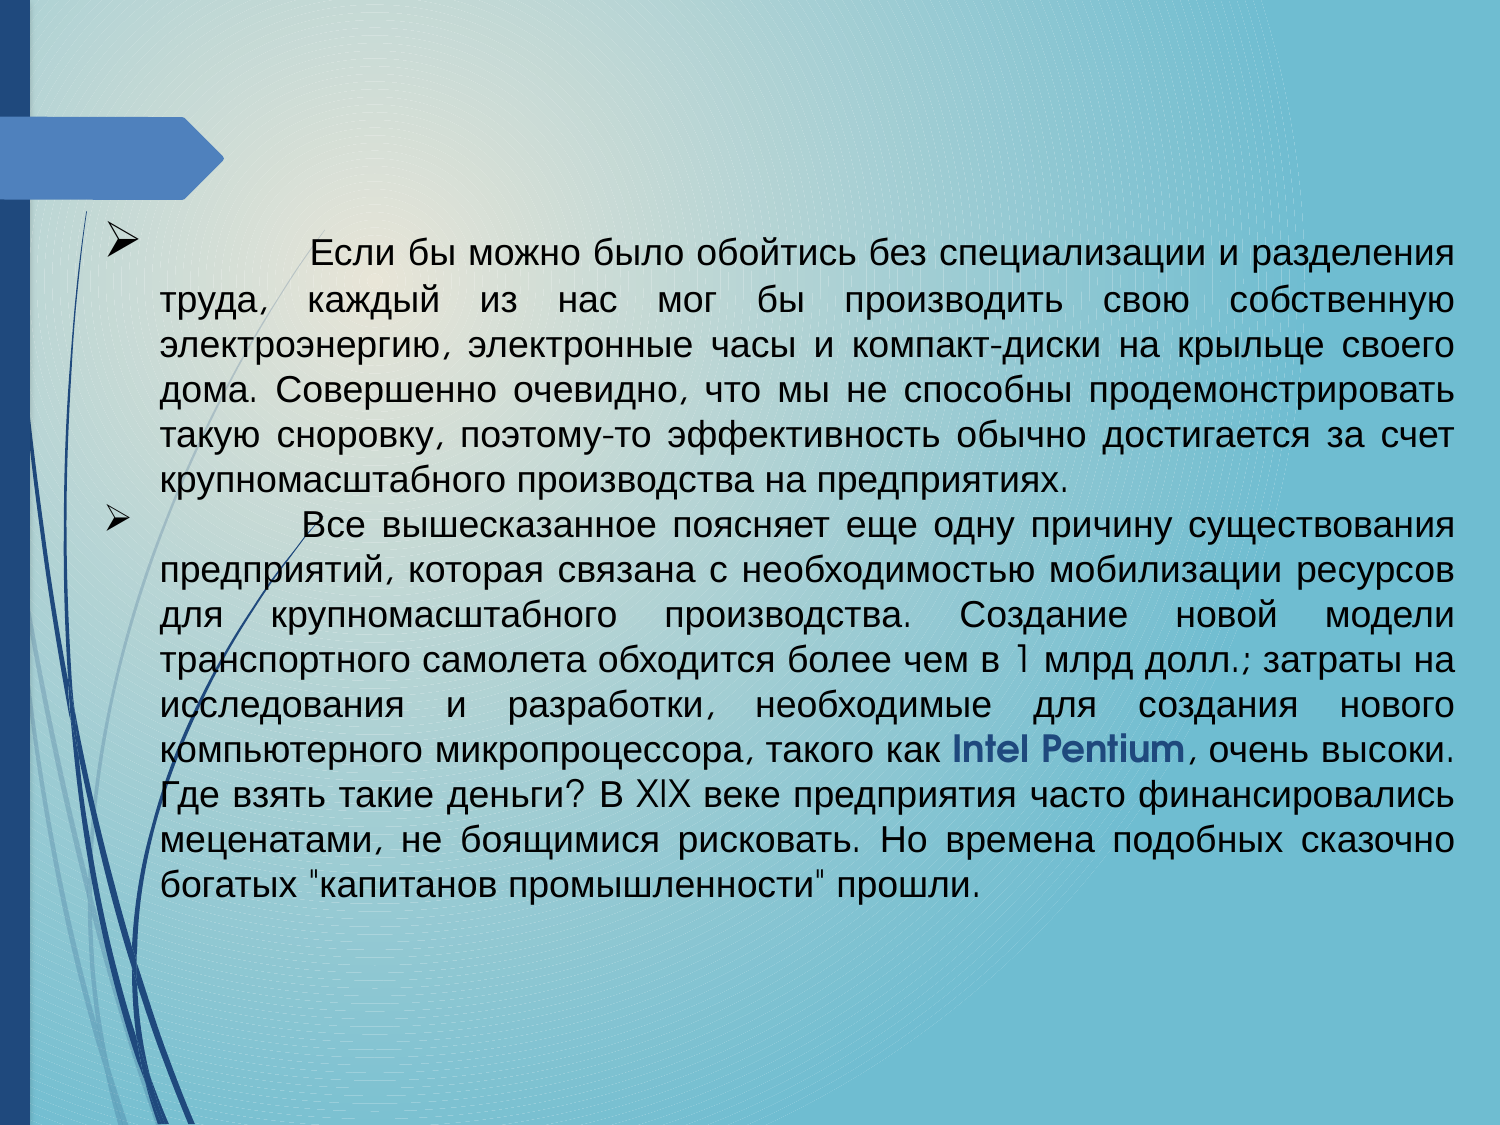

Если бы можно было обойтись без специализации и разделения труда, каждый из нас мог бы производить свою собственную электроэнергию, электронные часы и компакт-диски на крыльце своего дома. Совершенно очевидно, что мы не способны продемонстрировать такую сноровку, поэтому-то эффективность обычно достигается за счет крупномасштабного производства на предприятиях.
         Все вышесказанное поясняет еще одну причину существования предприятий, которая связана с необходимостью мобилизации ресурсов для крупномасштабного производства. Создание новой модели транспортного самолета обходится более чем в 1 млрд долл.; затраты на исследования и разработки, необходимые для создания нового компьютерного микропроцессора, такого как Intel Pentium, очень высоки. Где взять такие деньги? В XIX веке предприятия часто финансировались меценатами, не боящимися рисковать. Но времена подобных сказочно богатых "капитанов промышленности" прошли.